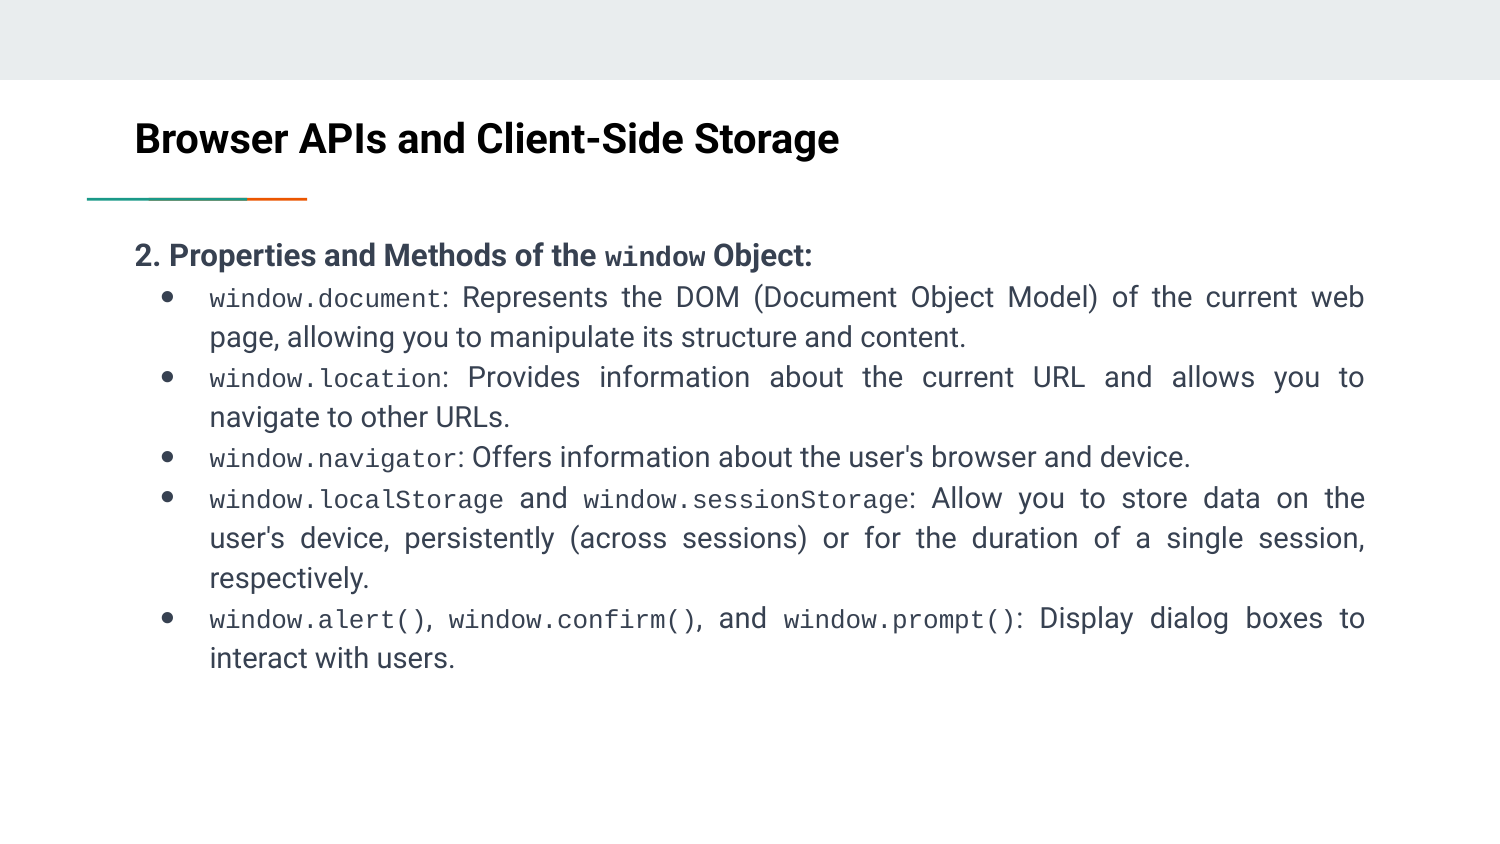

# Browser APIs and Client-Side Storage

2. Properties and Methods of the window Object:
window.document: Represents the DOM (Document Object Model) of the current web page, allowing you to manipulate its structure and content.
window.location: Provides information about the current URL and allows you to navigate to other URLs.
window.navigator: Offers information about the user's browser and device.
window.localStorage and window.sessionStorage: Allow you to store data on the user's device, persistently (across sessions) or for the duration of a single session, respectively.
window.alert(), window.confirm(), and window.prompt(): Display dialog boxes to interact with users.